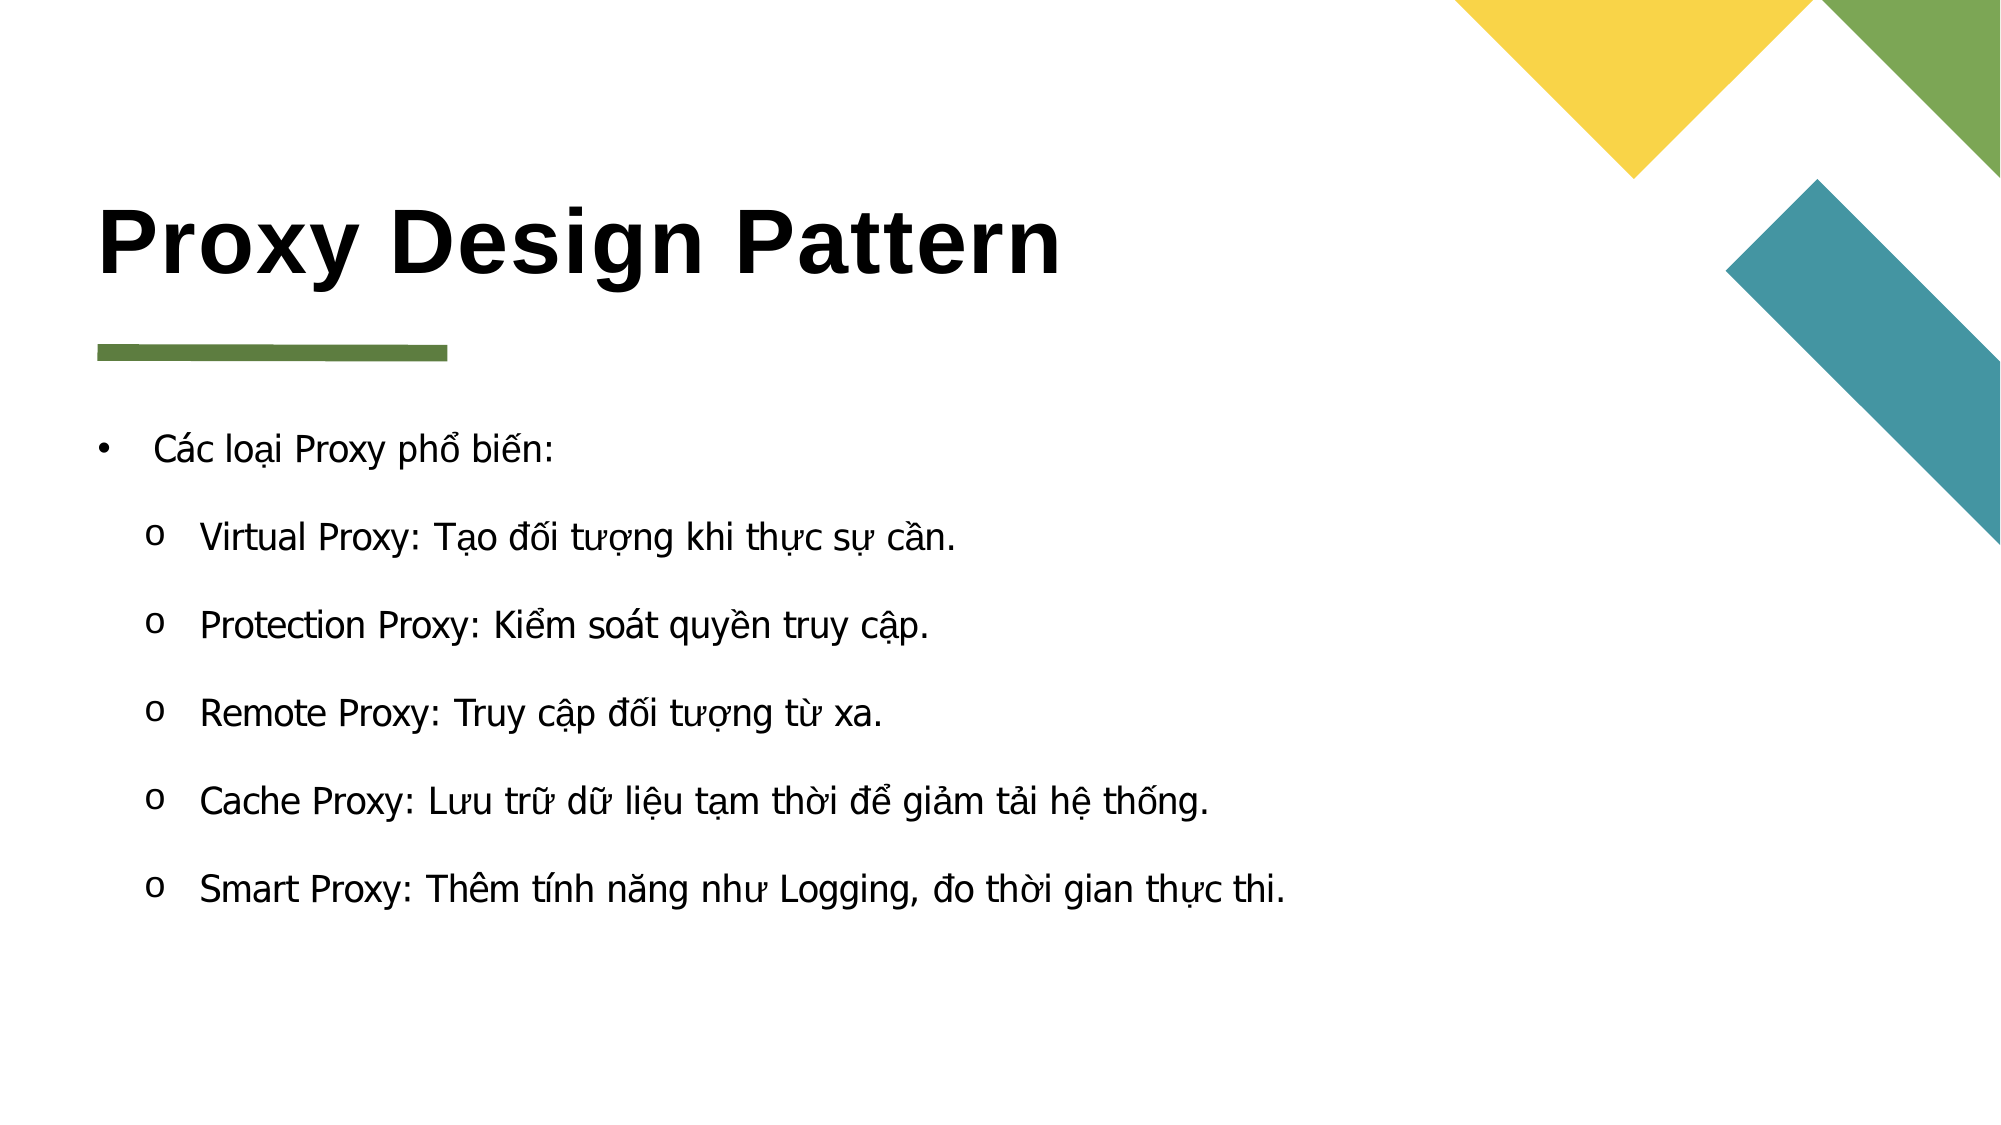

# Proxy Design Pattern
Các loại Proxy phổ biến:
Virtual Proxy: Tạo đối tượng khi thực sự cần.
Protection Proxy: Kiểm soát quyền truy cập.
Remote Proxy: Truy cập đối tượng từ xa.
Cache Proxy: Lưu trữ dữ liệu tạm thời để giảm tải hệ thống.
Smart Proxy: Thêm tính năng như Logging, đo thời gian thực thi.